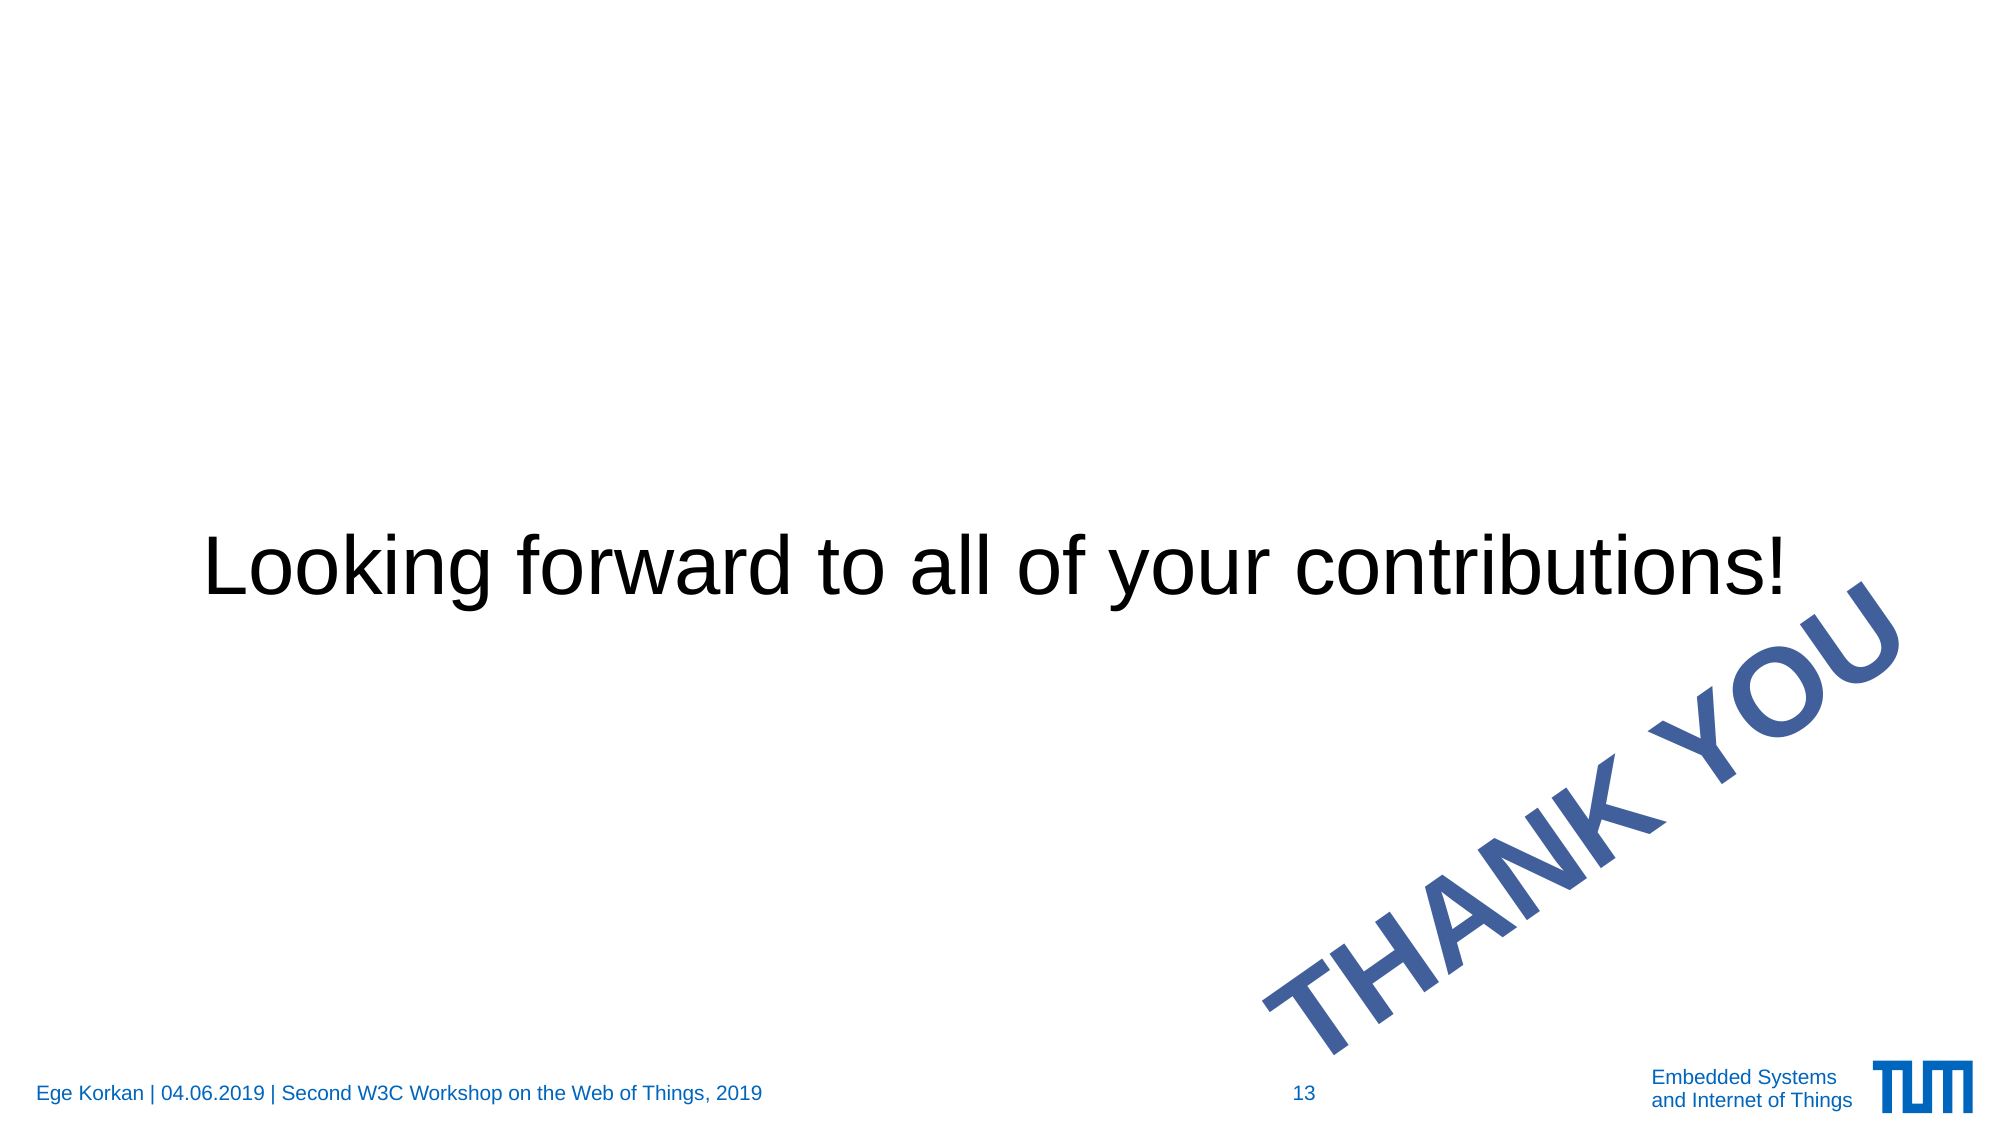

Looking forward to all of your contributions!
THANK YOU
Ege Korkan | 04.06.2019 | Second W3C Workshop on the Web of Things, 2019
13